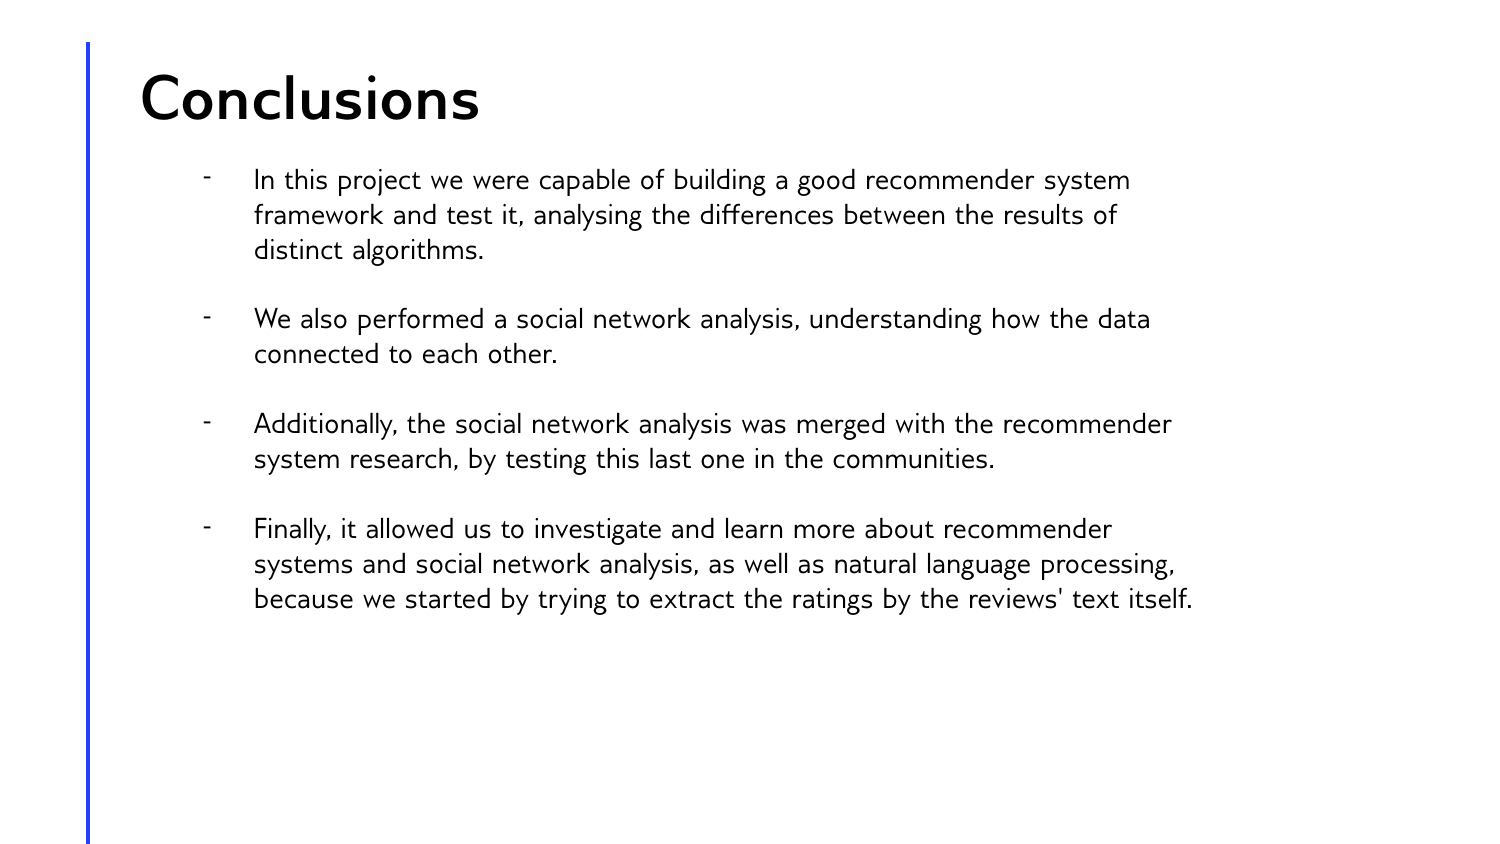

# Conclusions
In this project we were capable of building a good recommender system framework and test it, analysing the differences between the results of distinct algorithms.

We also performed a social network analysis, understanding how the data connected to each other.

Additionally, the social network analysis was merged with the recommender system research, by testing this last one in the communities.

Finally, it allowed us to investigate and learn more about recommender systems and social network analysis, as well as natural language processing, because we started by trying to extract the ratings by the reviews' text itself.